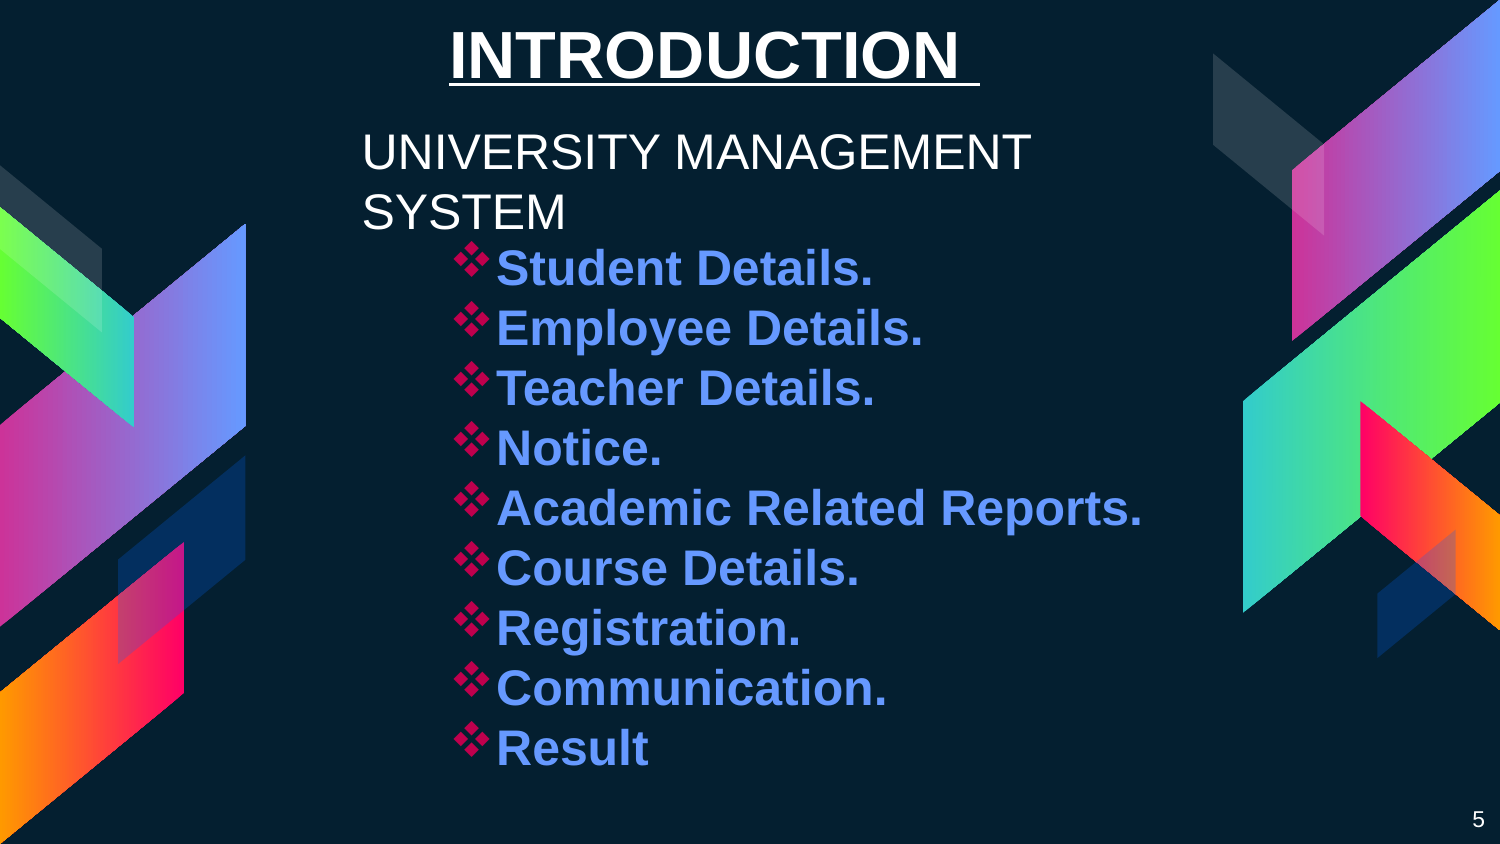

INTRODUCTION
UNIVERSITY MANAGEMENT SYSTEM
Student Details.
Employee Details.
Teacher Details.
Notice.
Academic Related Reports.
Course Details.
Registration.
Communication.
Result
5